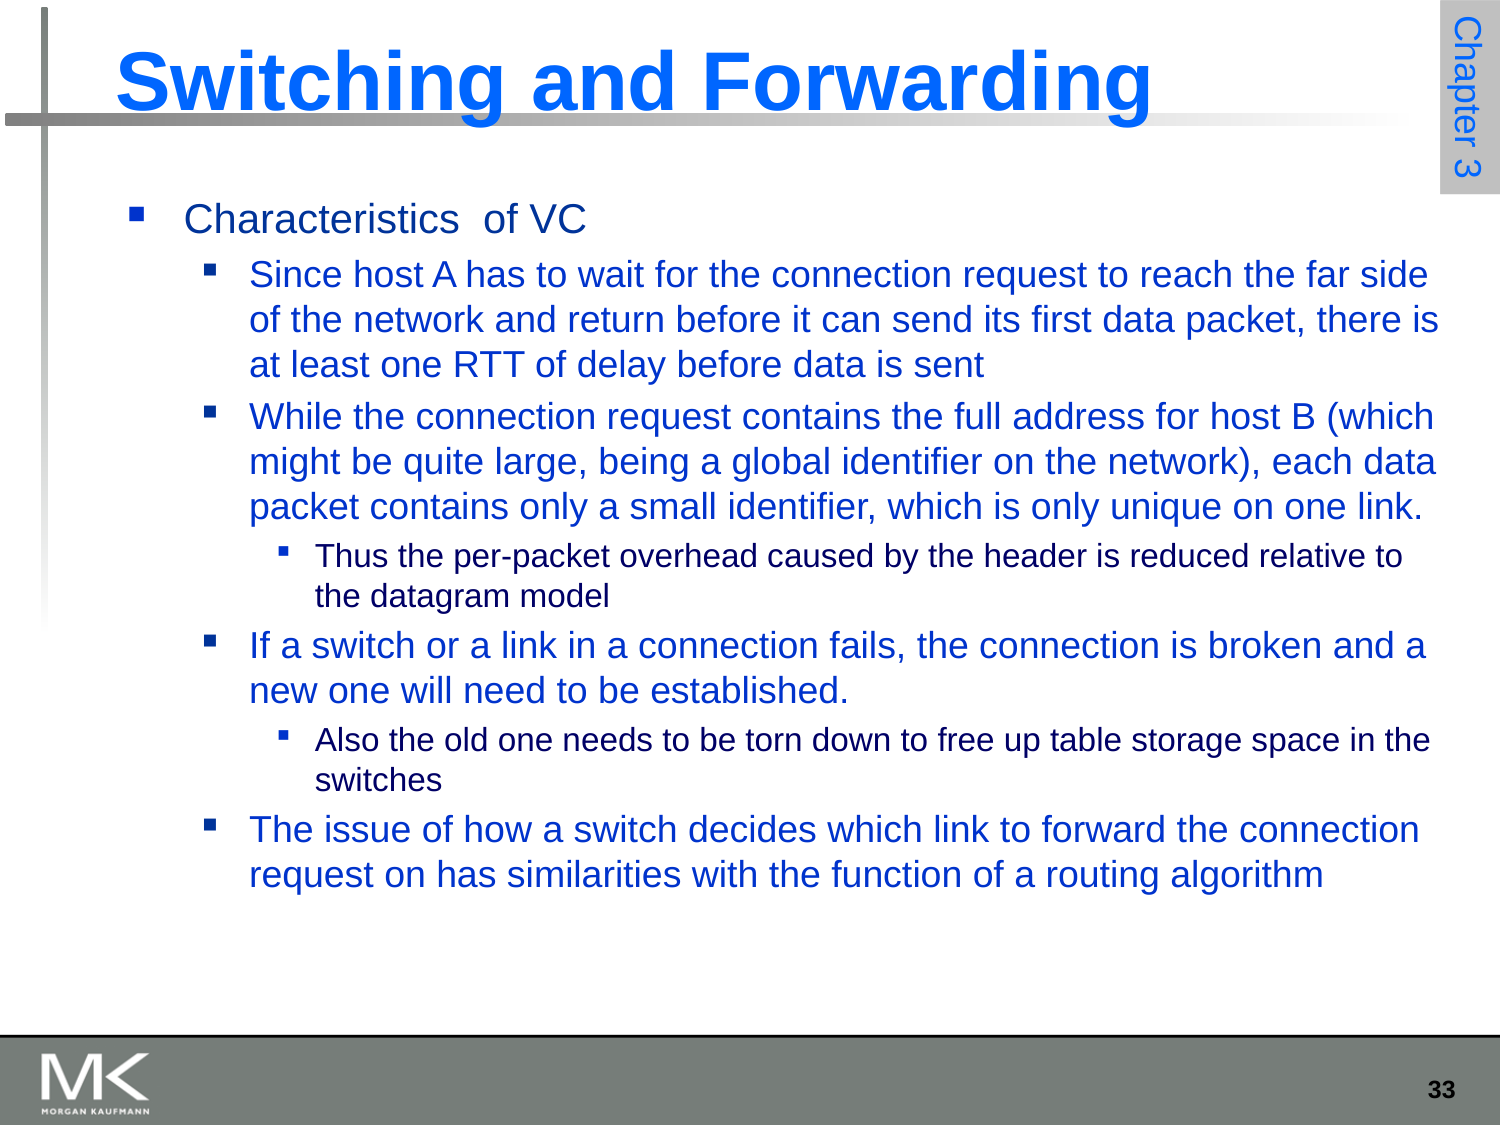

# Switching and Forwarding
Characteristics  of VC
Since host A has to wait for the connection request to reach the far side of the network and return before it can send its first data packet, there is at least one RTT of delay before data is sent
While the connection request contains the full address for host B (which might be quite large, being a global identifier on the network), each data packet contains only a small identifier, which is only unique on one link.
Thus the per-packet overhead caused by the header is reduced relative to the datagram model
If a switch or a link in a connection fails, the connection is broken and a new one will need to be established.
Also the old one needs to be torn down to free up table storage space in the switches
The issue of how a switch decides which link to forward the connection request on has similarities with the function of a routing algorithm